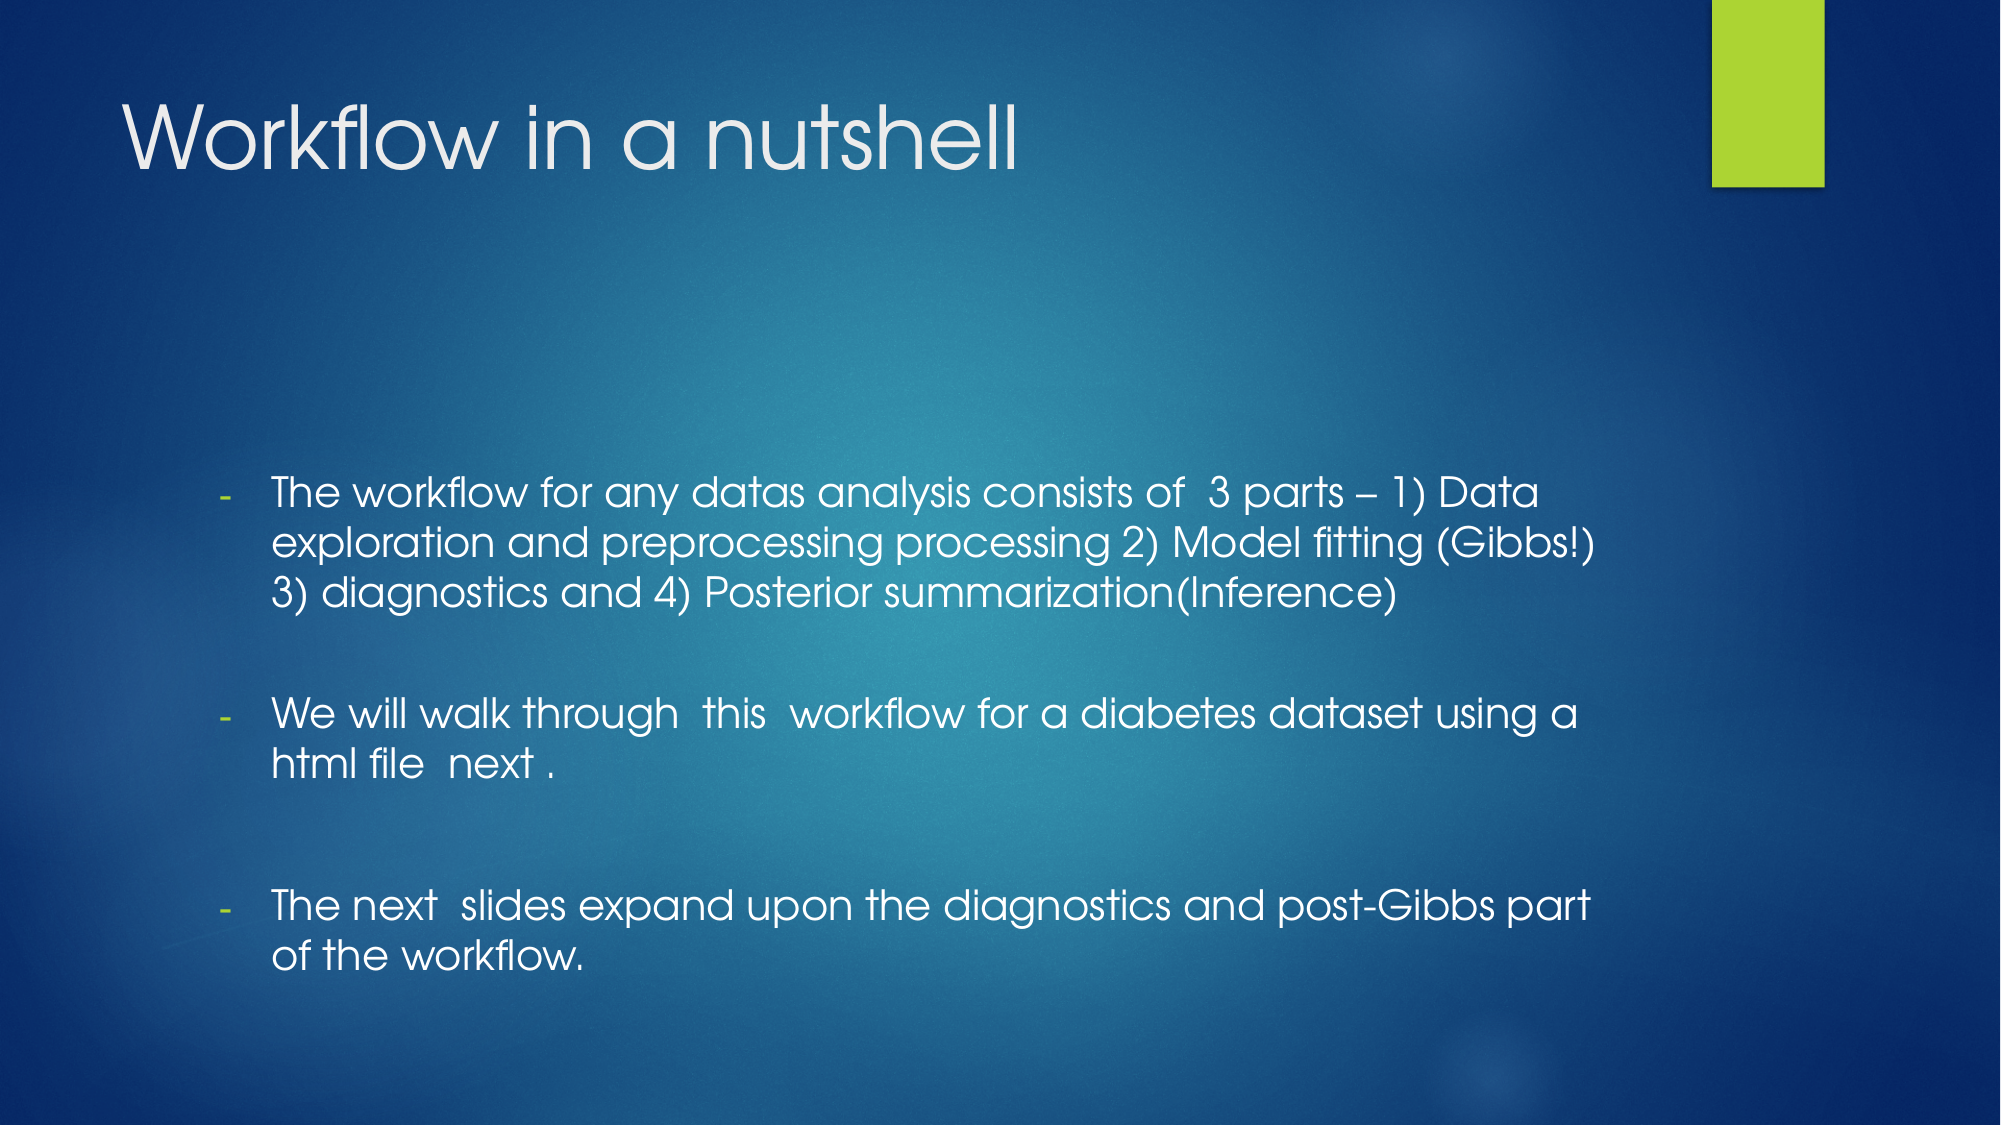

# Workflow in a nutshell

The workflow for any datas analysis consists of  3 parts – 1) Data exploration and preprocessing processing 2) Model fitting (Gibbs!)  3) diagnostics and 4) Posterior summarization(Inference)
We will walk through  this  workflow for a diabetes dataset using a  html file  next .

The next  slides expand upon the diagnostics and post-Gibbs part of the workflow.